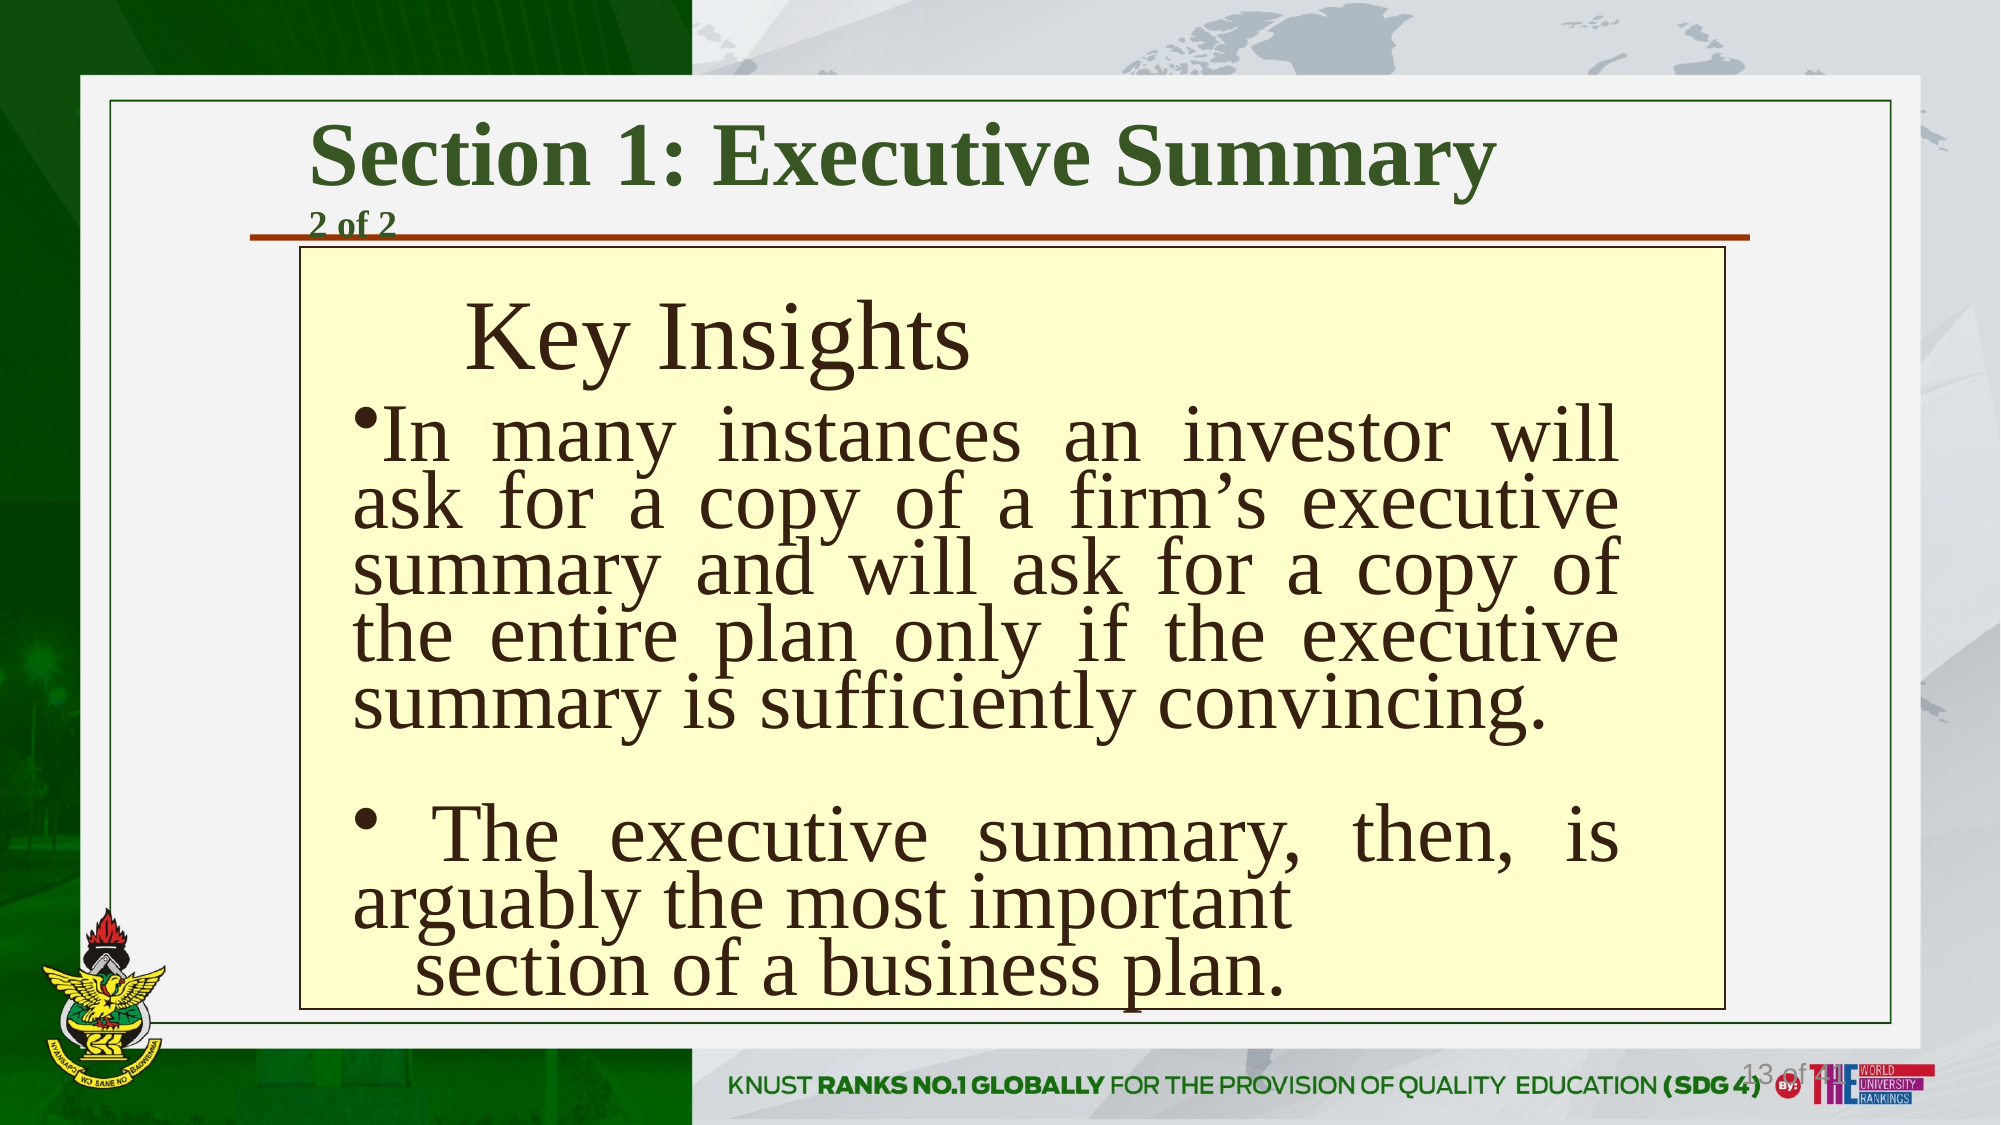

# Section 1: Executive Summary 2 of 2

Key Insights

In many instances an investor will ask for a copy of a firm’s executive summary and will ask for a copy of the entire plan only if the executive summary is sufficiently convincing.

 The executive summary, then, is arguably the most important
   section of a business plan.
13 of 41